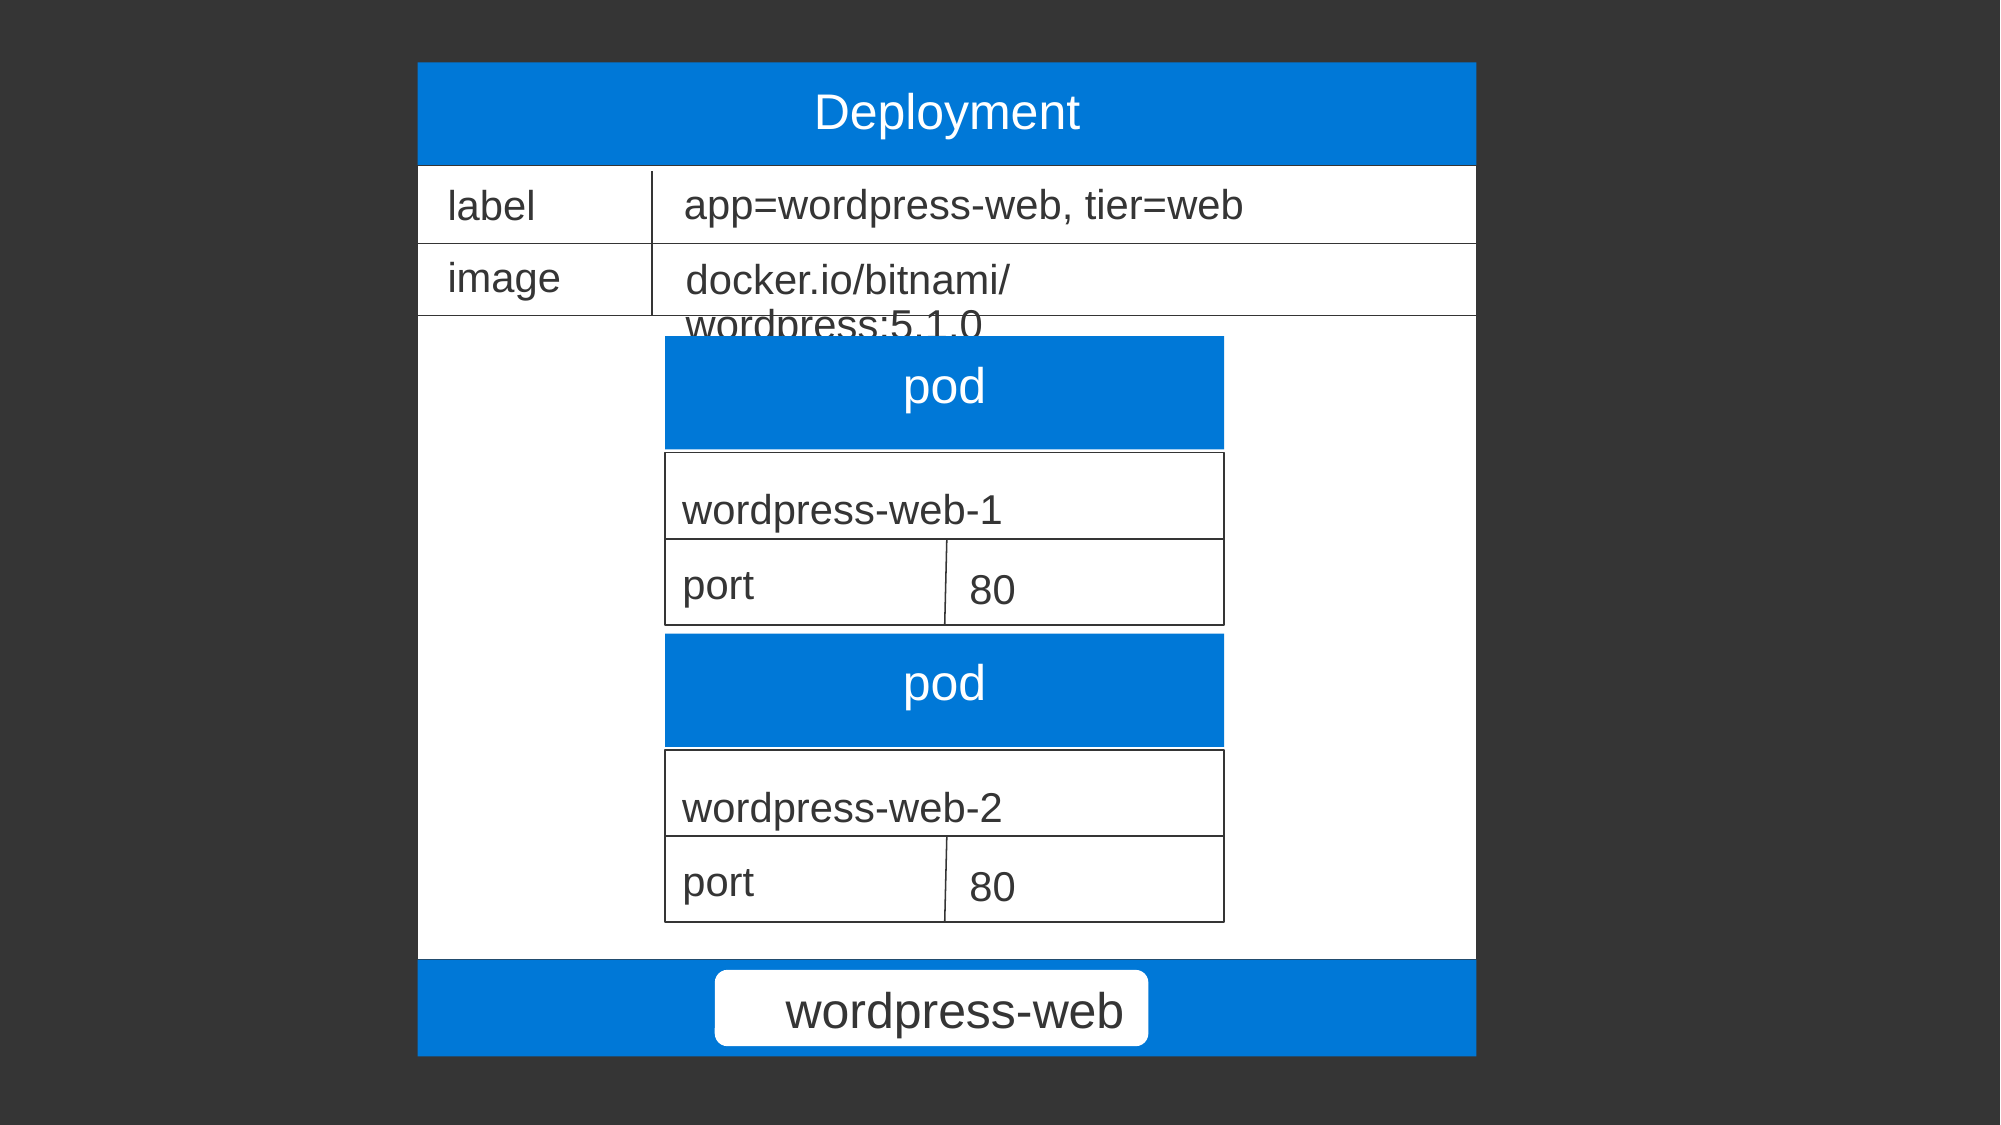

Deployment
app=wordpress-web, tier=web
label

image
docker.io/bitnami/wordpress:5.1.0
pod

wordpress-web-1
port
80
pod

wordpress-web-2
port
80
port

wordpress-web